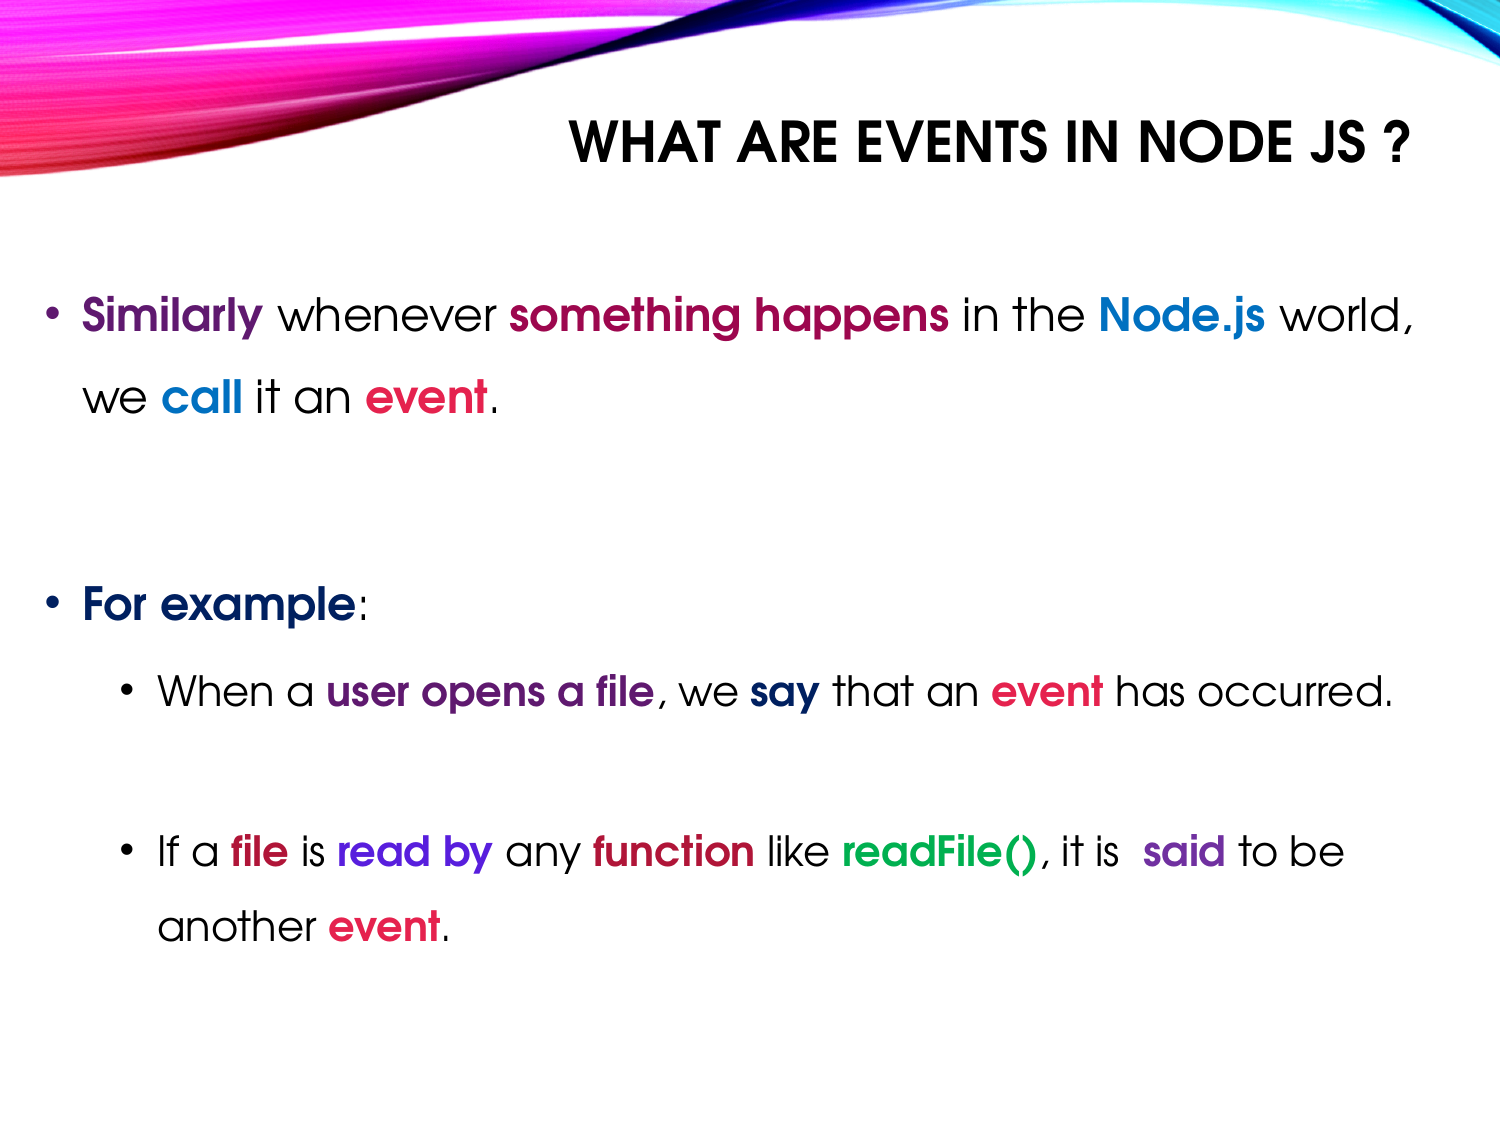

# What are events in node js ?
Similarly whenever something happens in the Node.js world, we call it an event.

For example:
When a user opens a file, we say that an event has occurred.

If a file is read by any function like readFile(), it is  said to be another event.